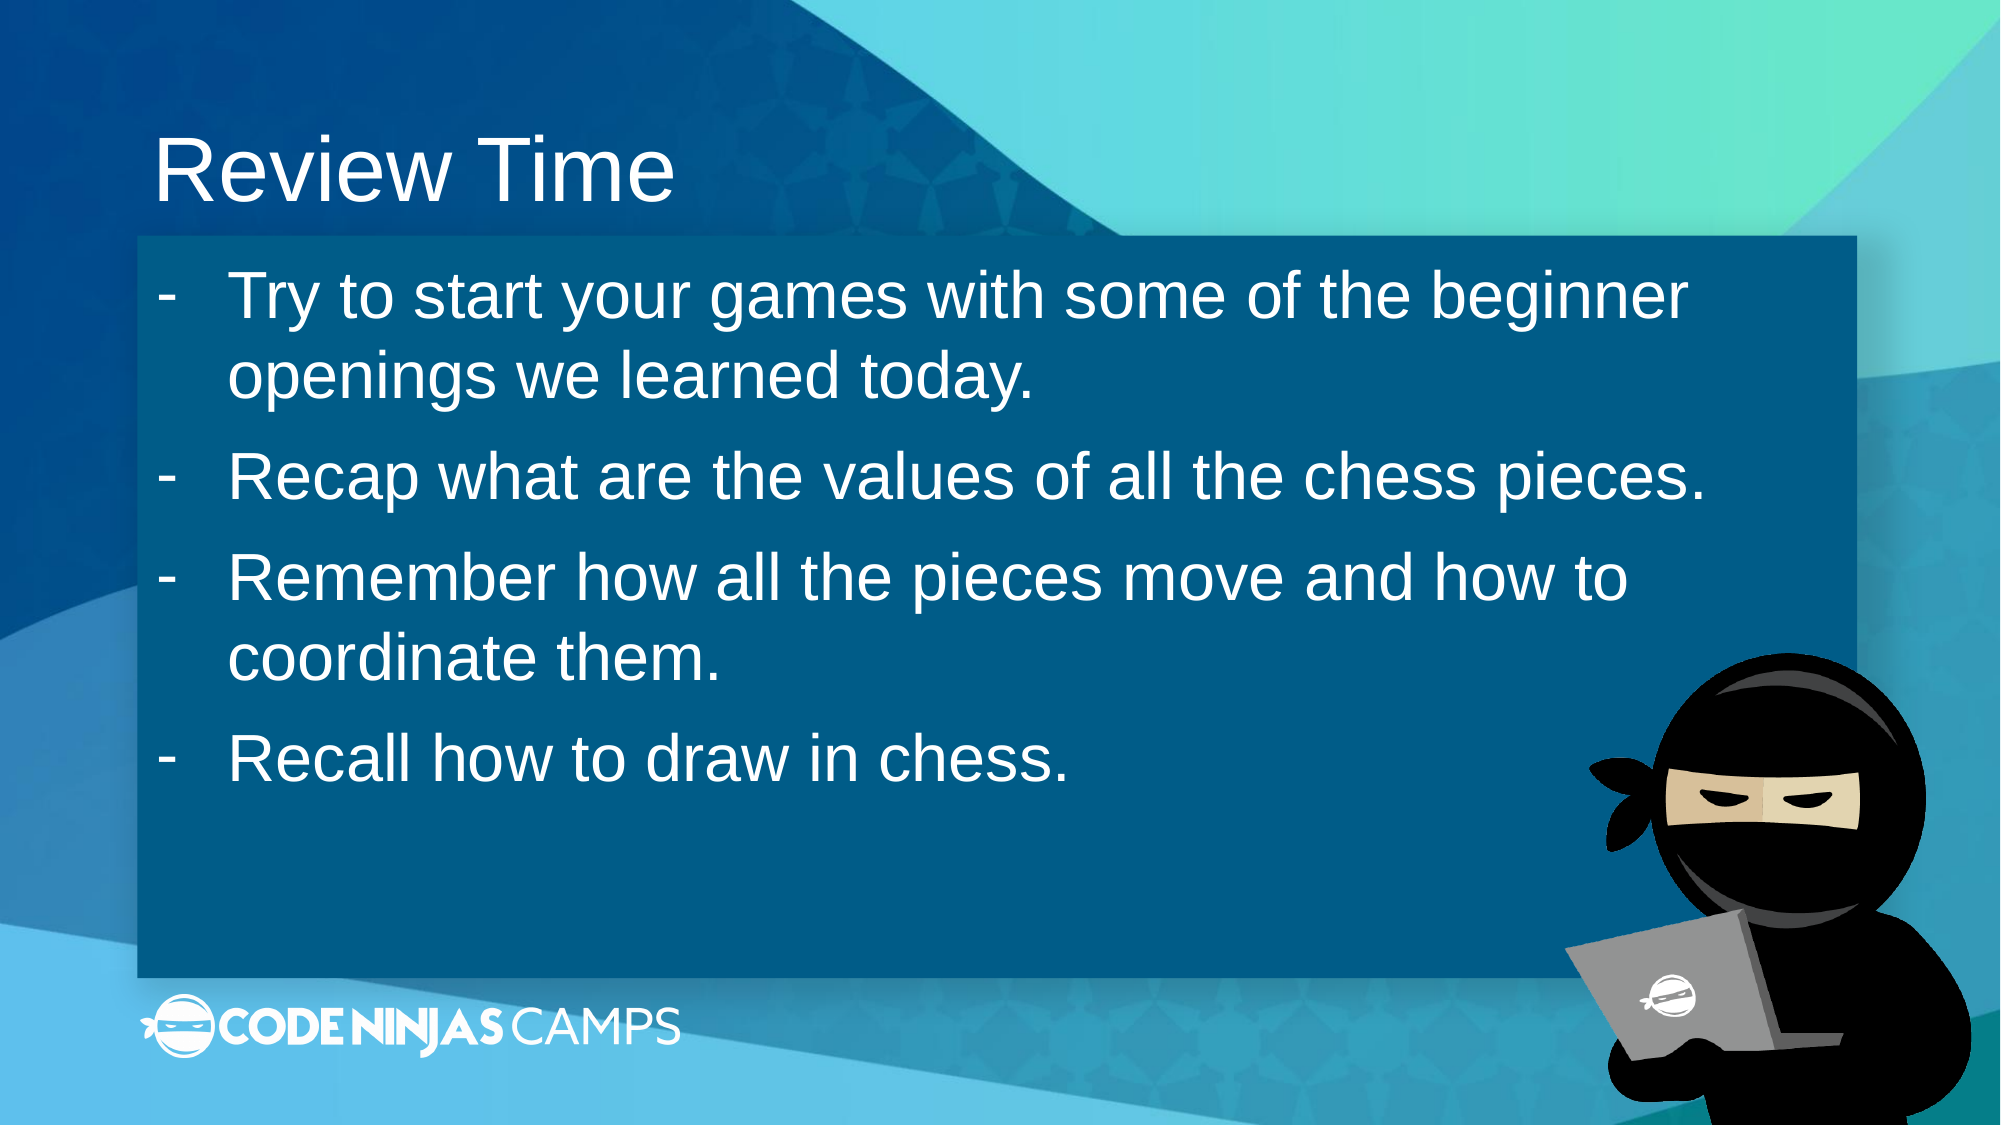

# Review Time
Try to start your games with some of the beginner openings we learned today.
Recap what are the values of all the chess pieces.
Remember how all the pieces move and how to coordinate them.
Recall how to draw in chess.